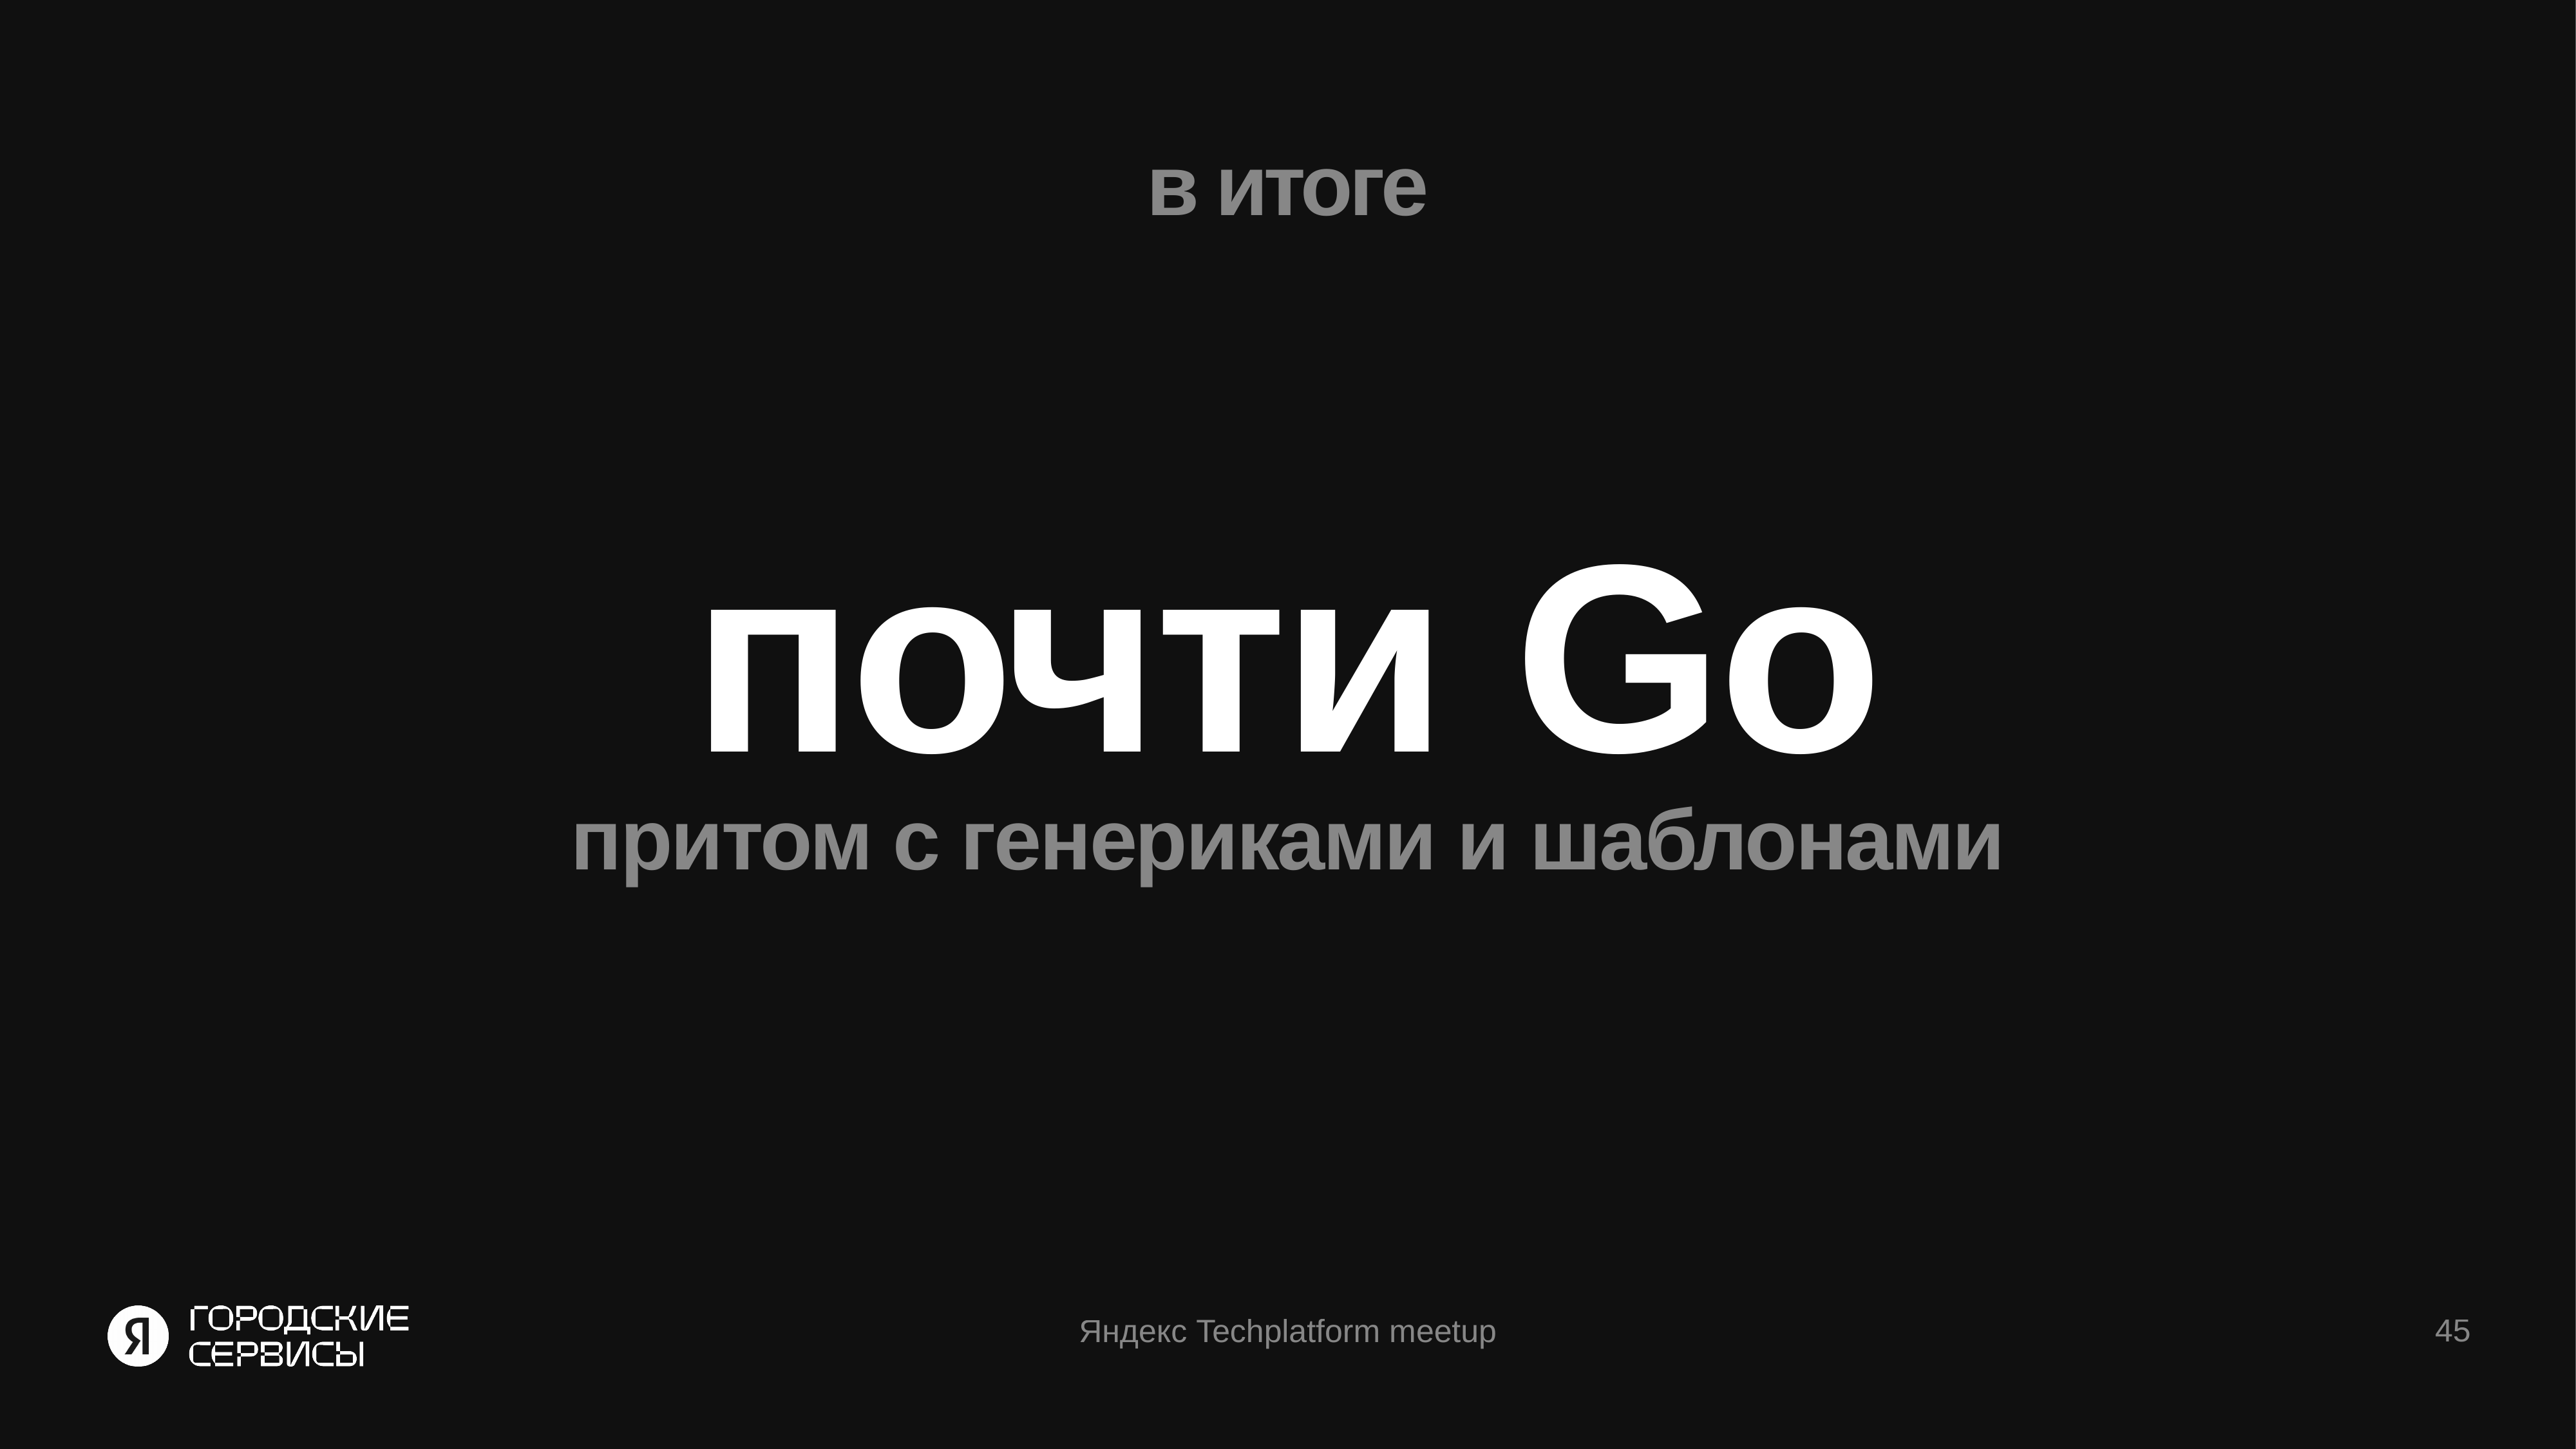

в итоге
# почти Go
притом с генериками и шаблонами
45
Яндекс Techplatform meetup